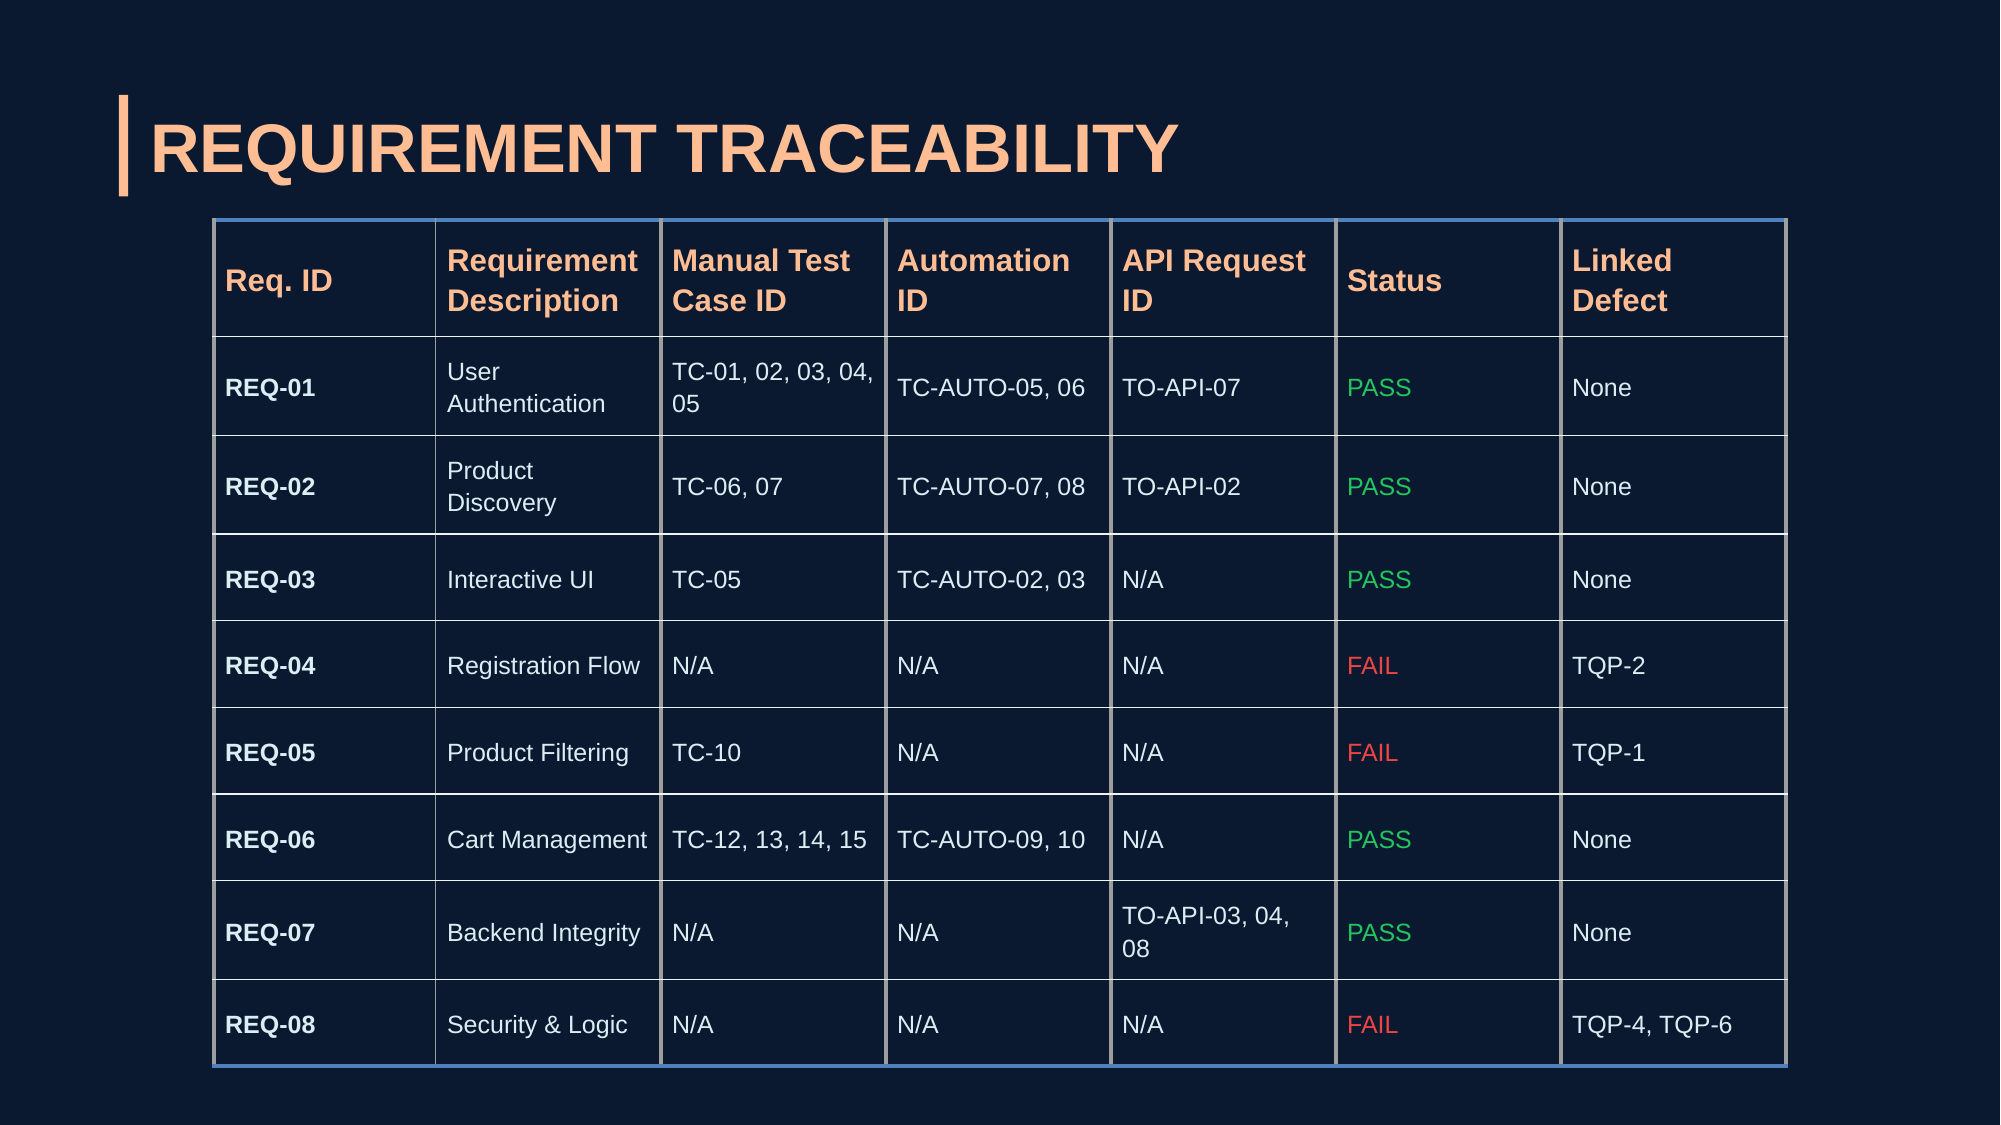

REQUIREMENT TRACEABILITY
| Req. ID | Requirement Description | Manual Test Case ID | Automation ID | API Request ID | Status | Linked Defect |
| --- | --- | --- | --- | --- | --- | --- |
| REQ-01 | User Authentication | TC-01, 02, 03, 04, 05 | TC-AUTO-05, 06 | TO-API-07 | PASS | None |
| REQ-02 | Product Discovery | TC-06, 07 | TC-AUTO-07, 08 | TO-API-02 | PASS | None |
| REQ-03 | Interactive UI | TC-05 | TC-AUTO-02, 03 | N/A | PASS | None |
| REQ-04 | Registration Flow | N/A | N/A | N/A | FAIL | TQP-2 |
| REQ-05 | Product Filtering | TC-10 | N/A | N/A | FAIL | TQP-1 |
| REQ-06 | Cart Management | TC-12, 13, 14, 15 | TC-AUTO-09, 10 | N/A | PASS | None |
| REQ-07 | Backend Integrity | N/A | N/A | TO-API-03, 04, 08 | PASS | None |
| REQ-08 | Security & Logic | N/A | N/A | N/A | FAIL | TQP-4, TQP-6 |